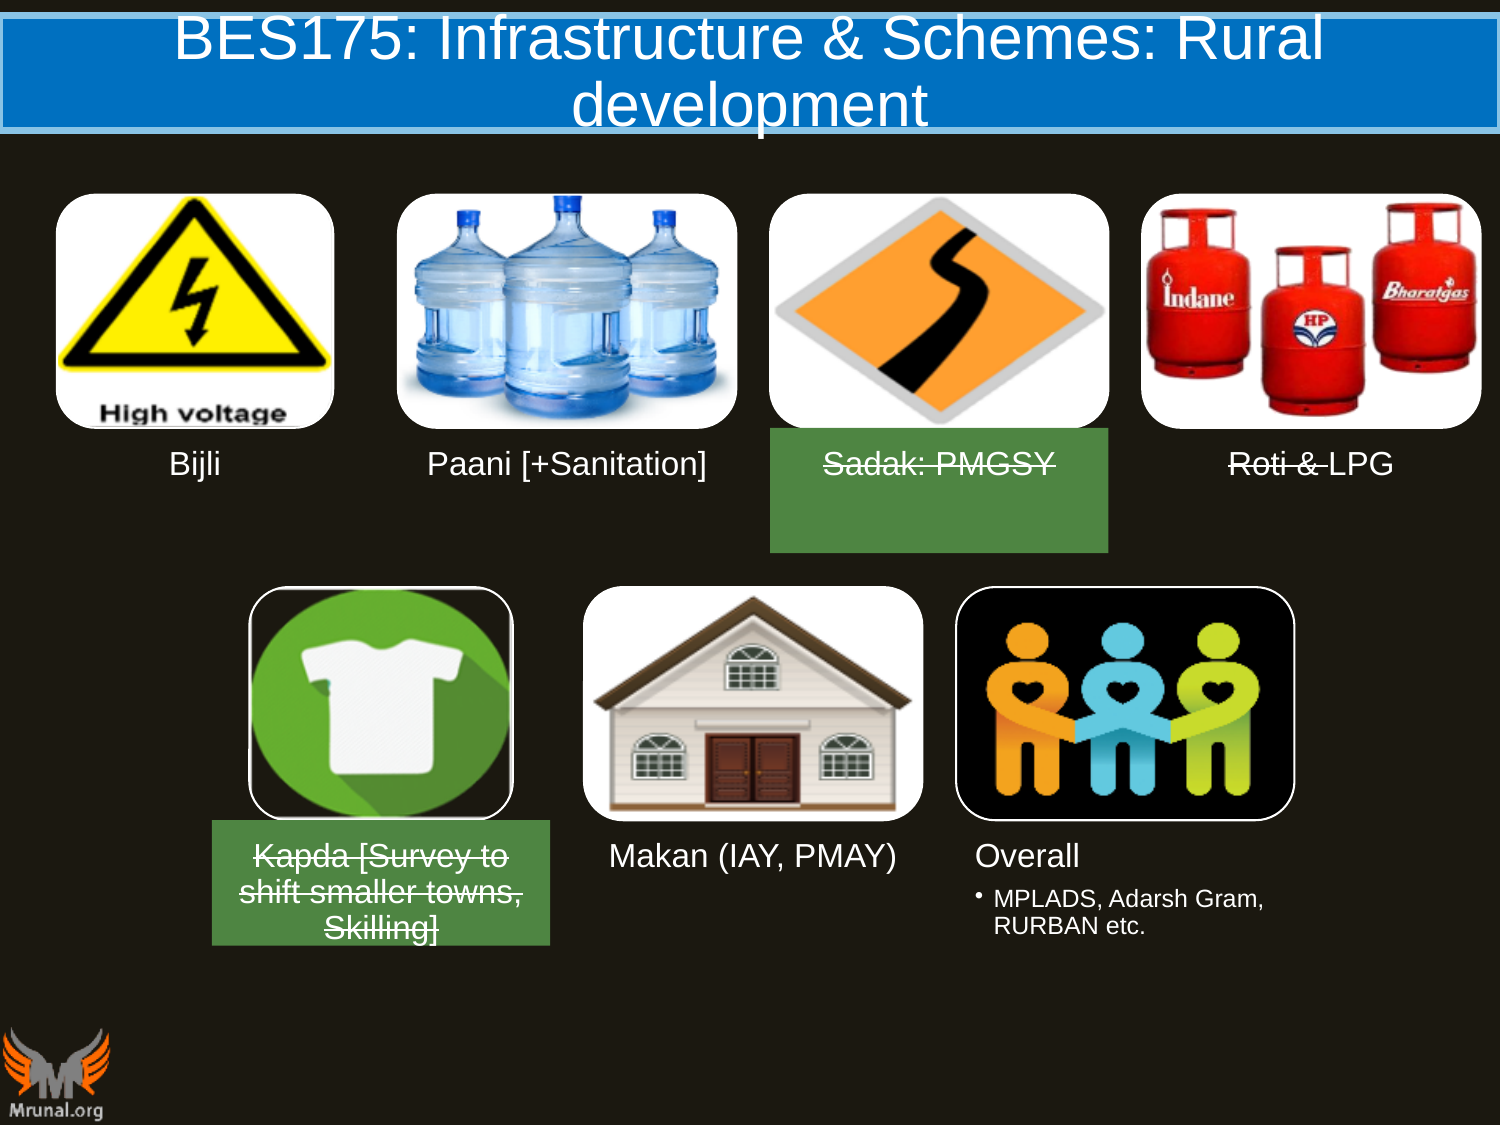

# BES175: Infrastructure & Schemes: Rural development
Bijli
Paani [+Sanitation]
Sadak: PMGSY
Roti & LPG
Kapda [Survey to shift smaller towns, Skilling]
Makan (IAY, PMAY)
Overall
MPLADS, Adarsh Gram, RURBAN etc.